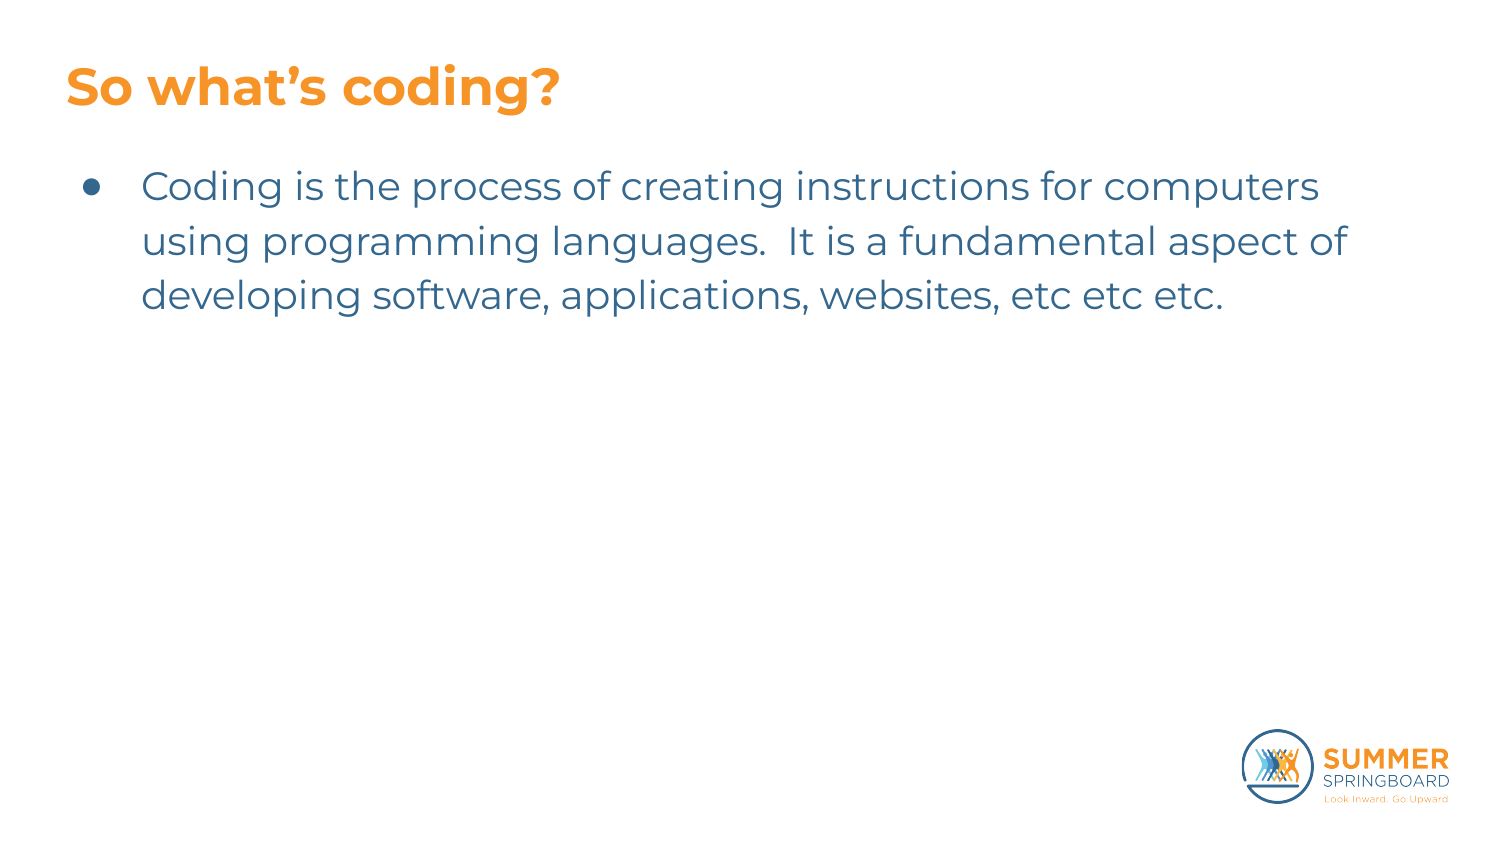

# So what’s coding?
Coding is the process of creating instructions for computers using programming languages.  It is a fundamental aspect of developing software, applications, websites, etc etc etc.